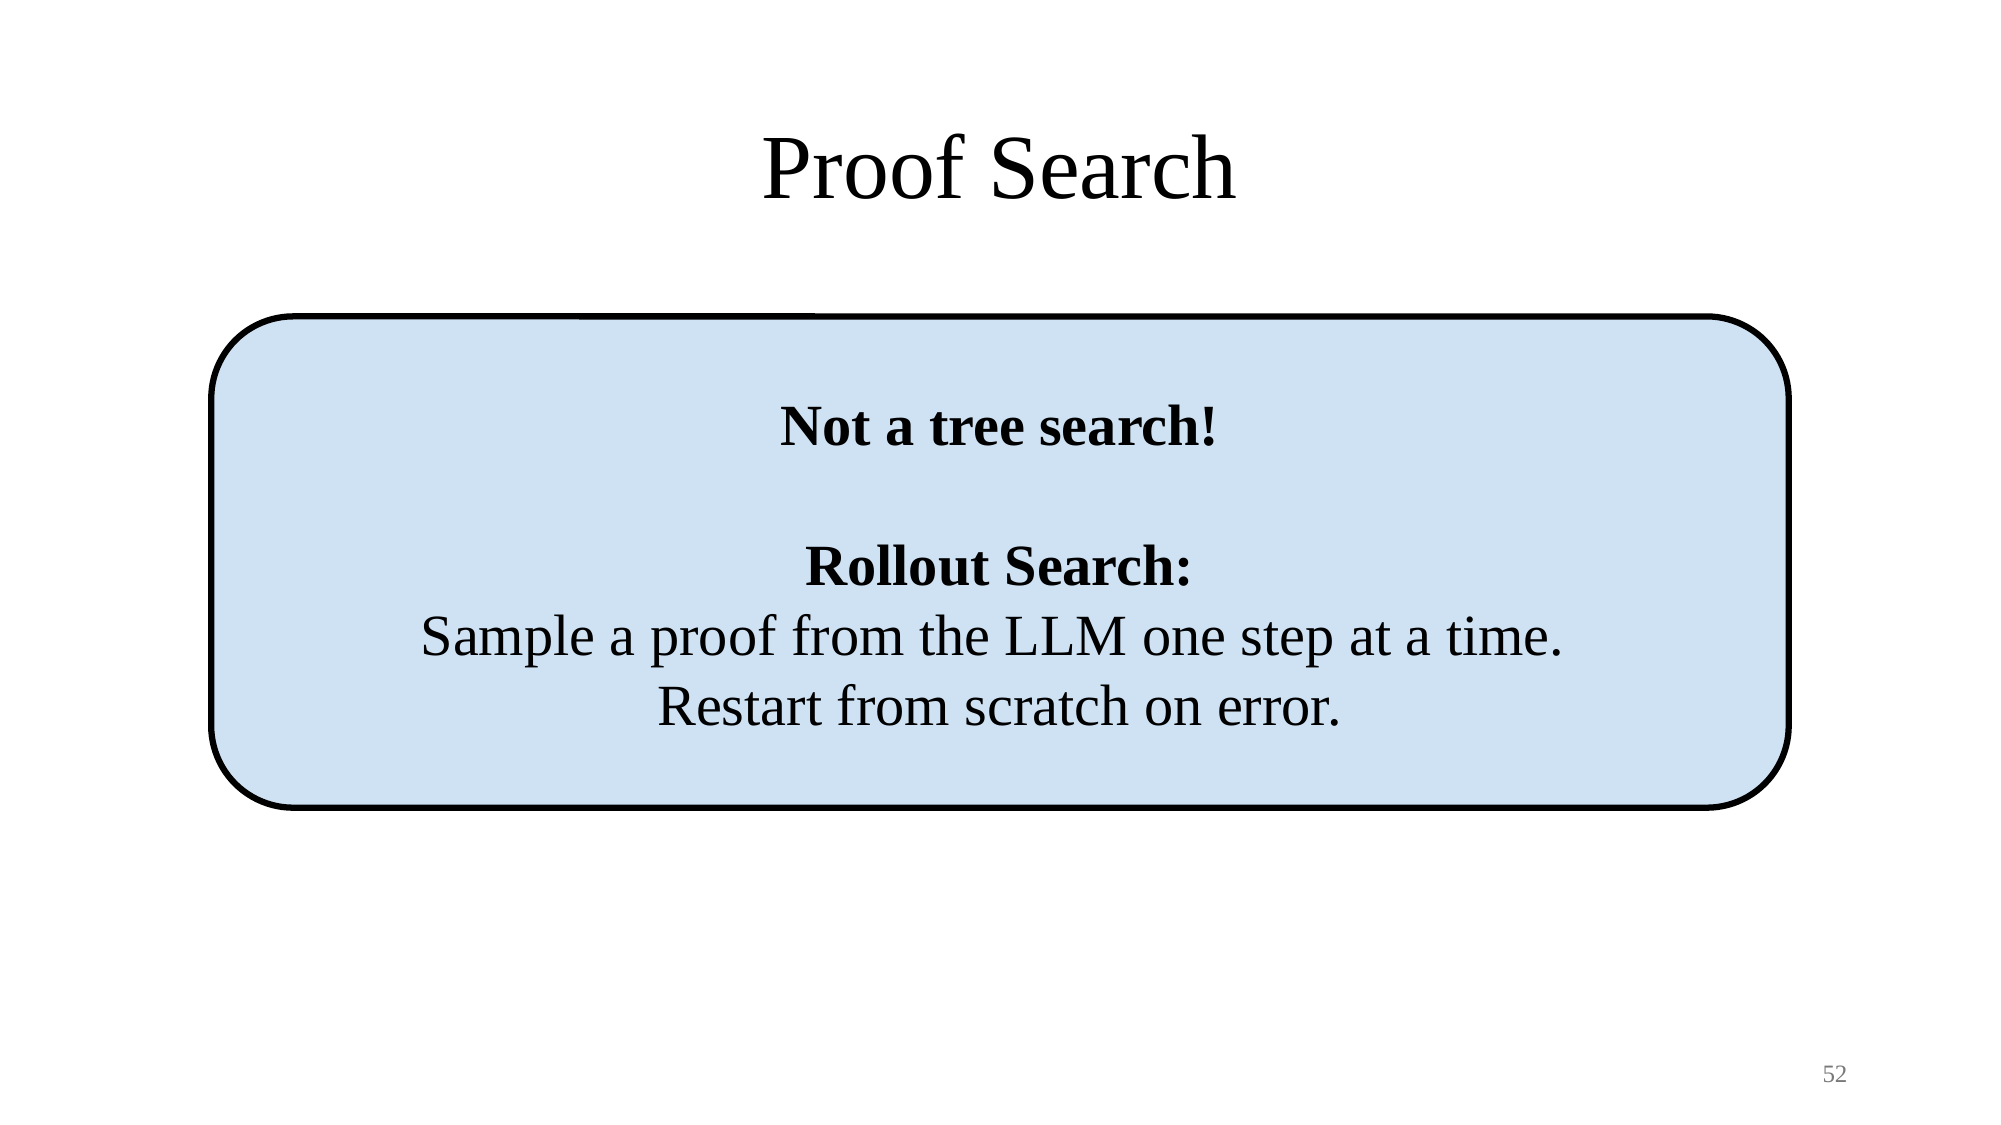

# Proof Search
Not a tree search!
Rollout Search:
Sample a proof from the LLM one step at a time.
Restart from scratch on error.
52